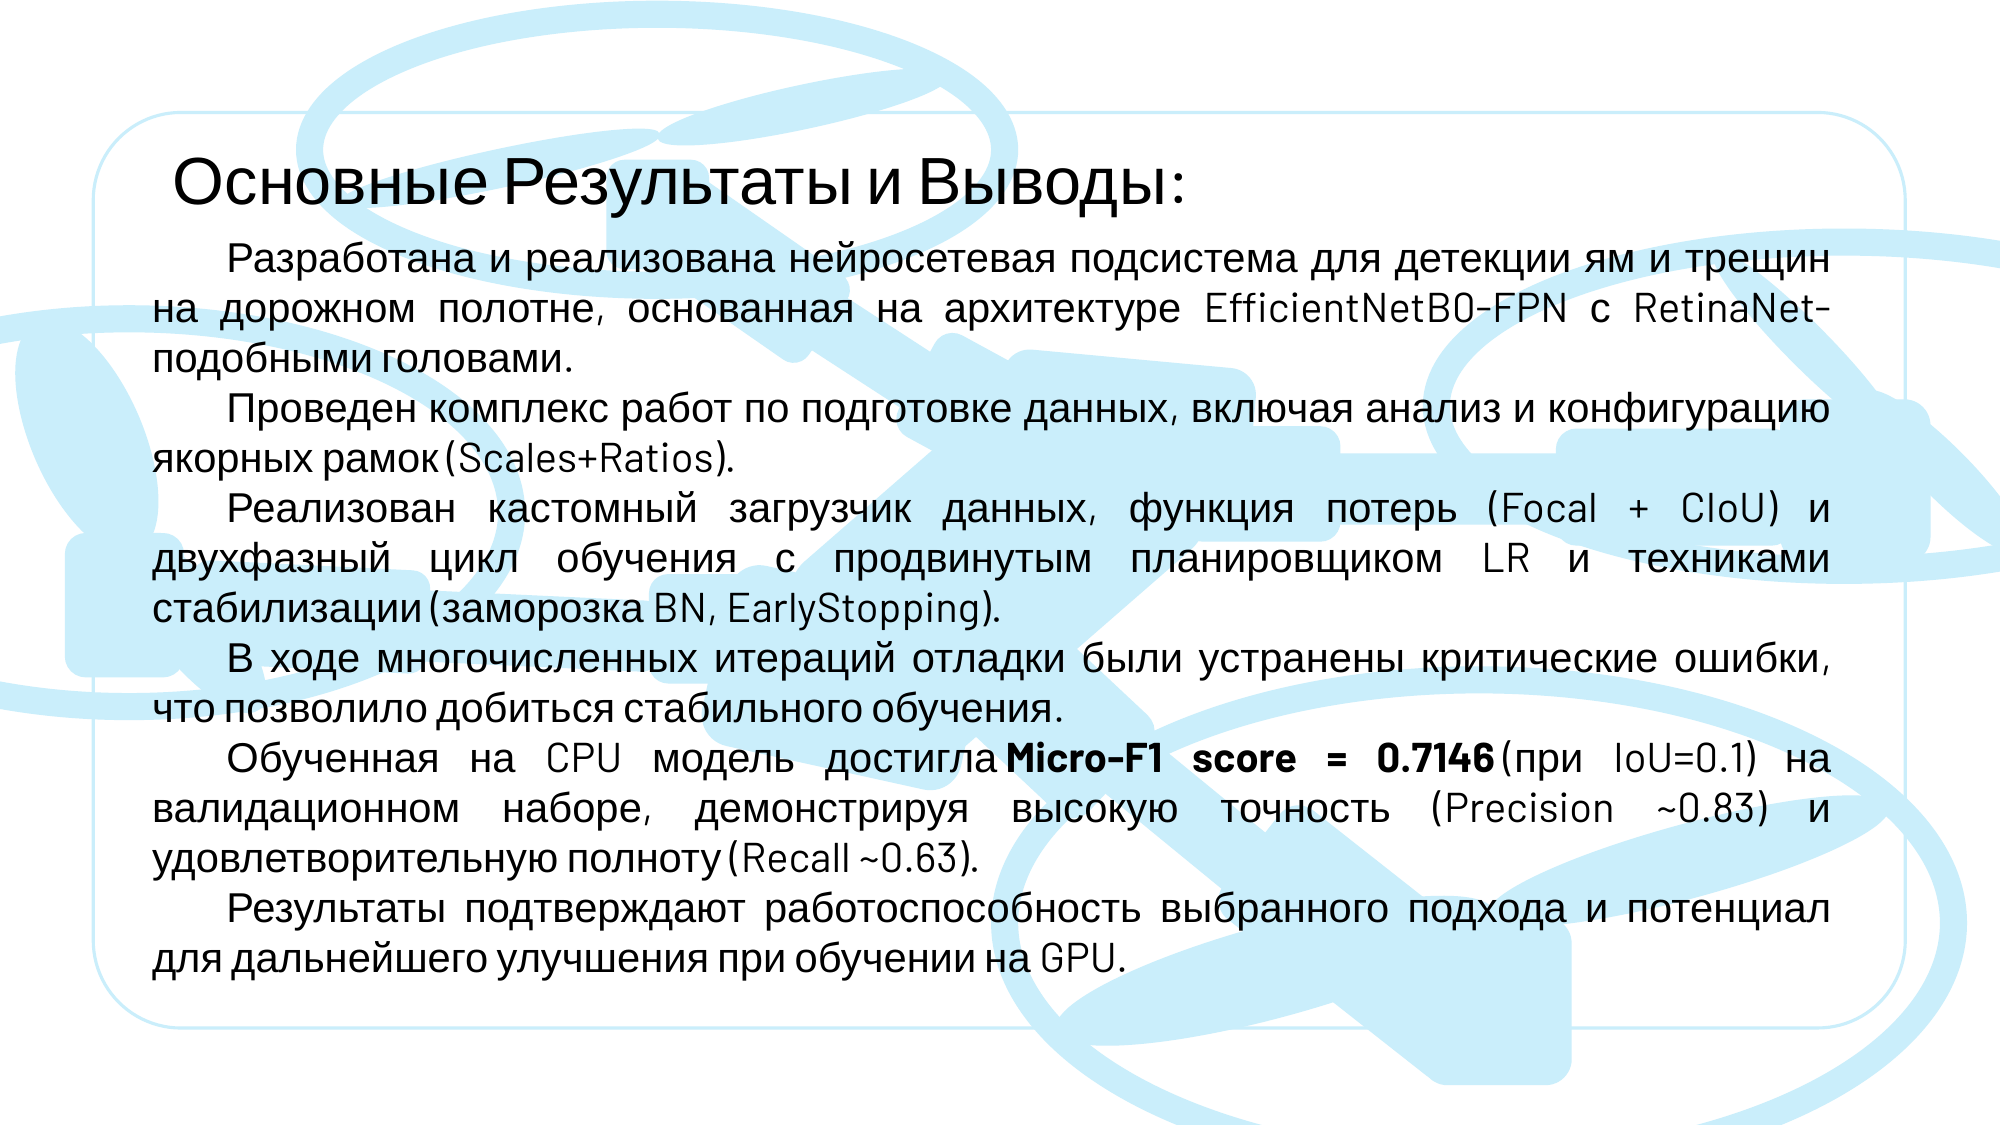

Основные Результаты и Выводы:
Разработана и реализована нейросетевая подсистема для детекции ям и трещин на дорожном полотне, основанная на архитектуре EfficientNetB0-FPN с RetinaNet-подобными головами.
Проведен комплекс работ по подготовке данных, включая анализ и конфигурацию якорных рамок (Scales+Ratios).
Реализован кастомный загрузчик данных, функция потерь (Focal + CIoU) и двухфазный цикл обучения с продвинутым планировщиком LR и техниками стабилизации (заморозка BN, EarlyStopping).
В ходе многочисленных итераций отладки были устранены критические ошибки, что позволило добиться стабильного обучения.
Обученная на CPU модель достигла Micro-F1 score = 0.7146 (при IoU=0.1) на валидационном наборе, демонстрируя высокую точность (Precision ~0.83) и удовлетворительную полноту (Recall ~0.63).
Результаты подтверждают работоспособность выбранного подхода и потенциал для дальнейшего улучшения при обучении на GPU.